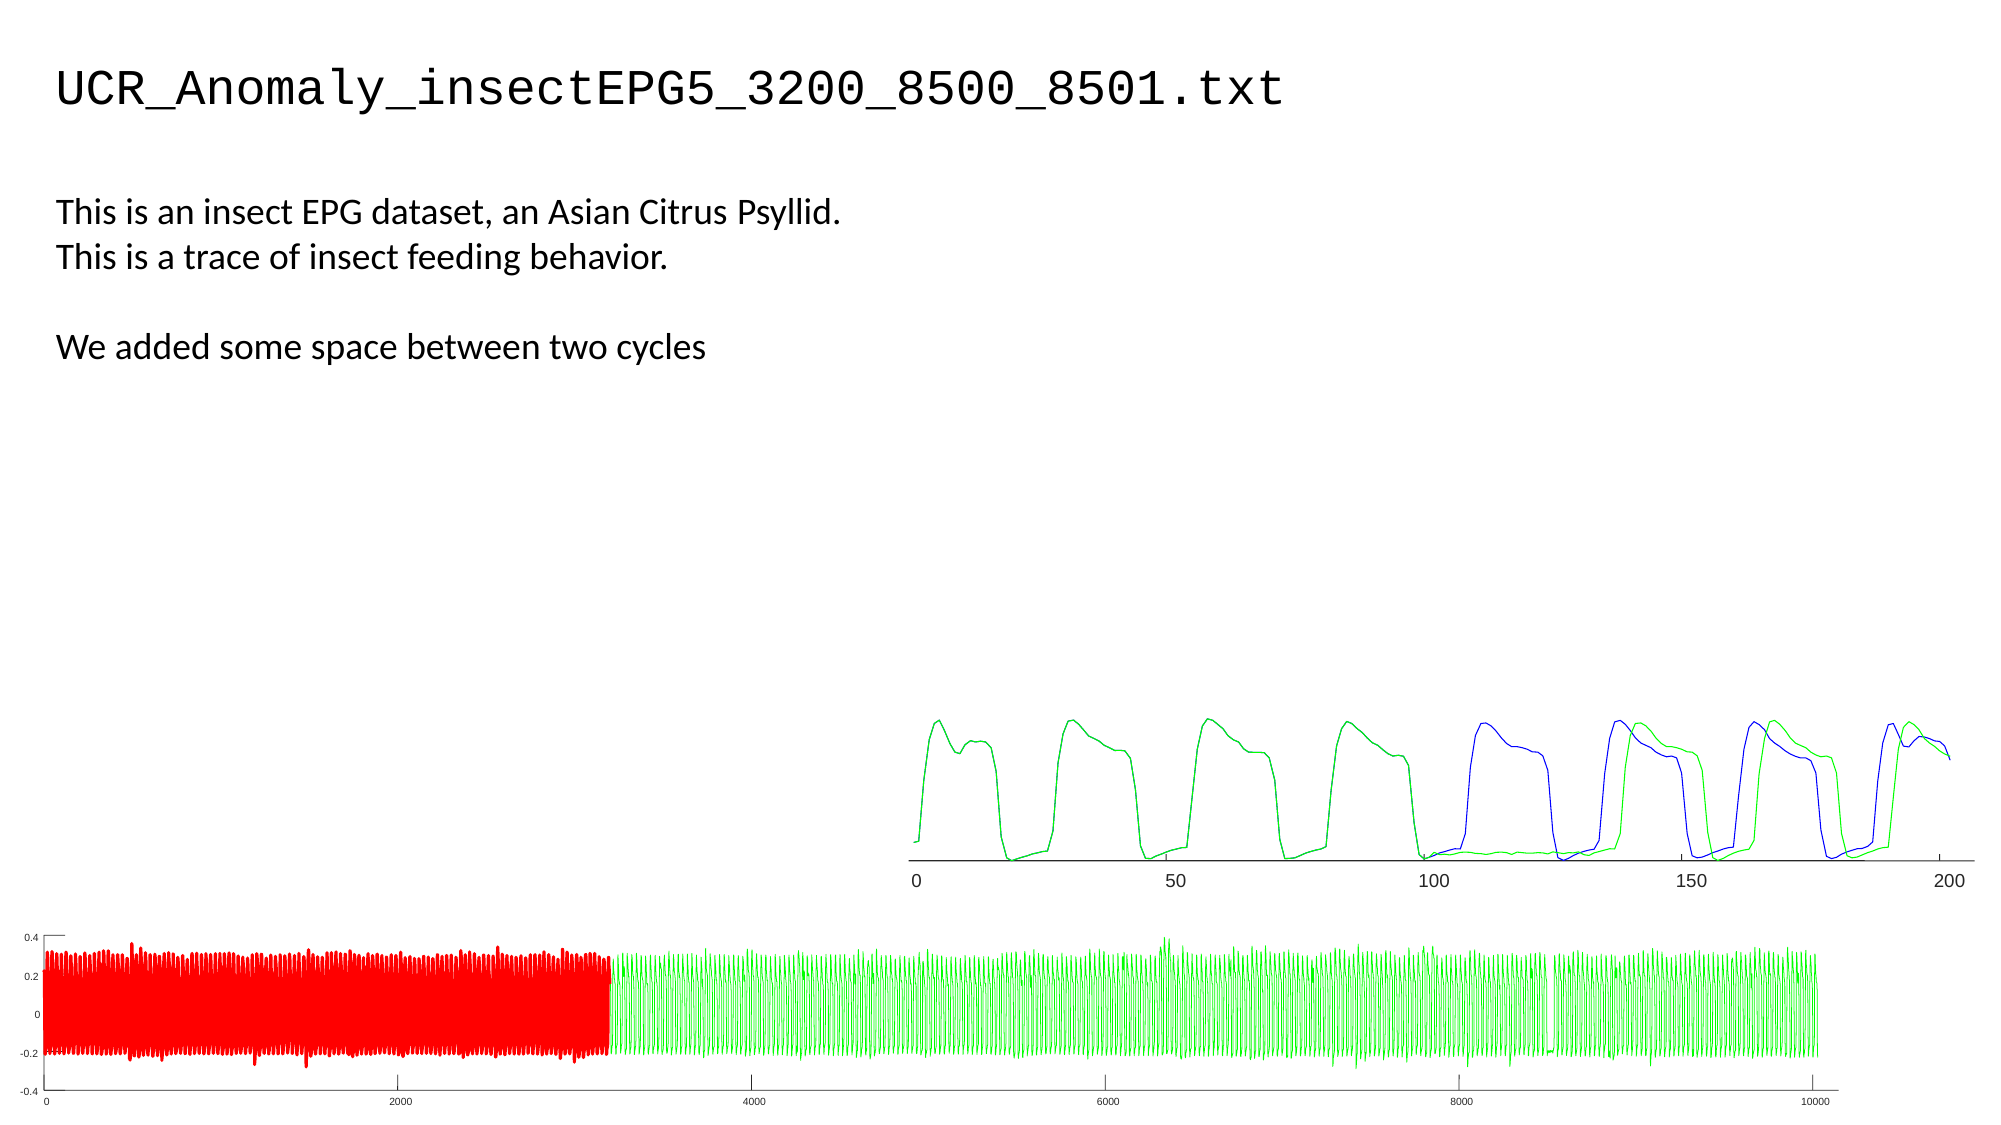

UCR_Anomaly_insectEPG5_3200_8500_8501.txt
This is an insect EPG dataset, an Asian Citrus Psyllid.
This is a trace of insect feeding behavior.

We added some space between two cycles

0
50
100
150
200
0.4

0.2

0

-0.2

-0.4

0
2000
4000
6000
8000
10000